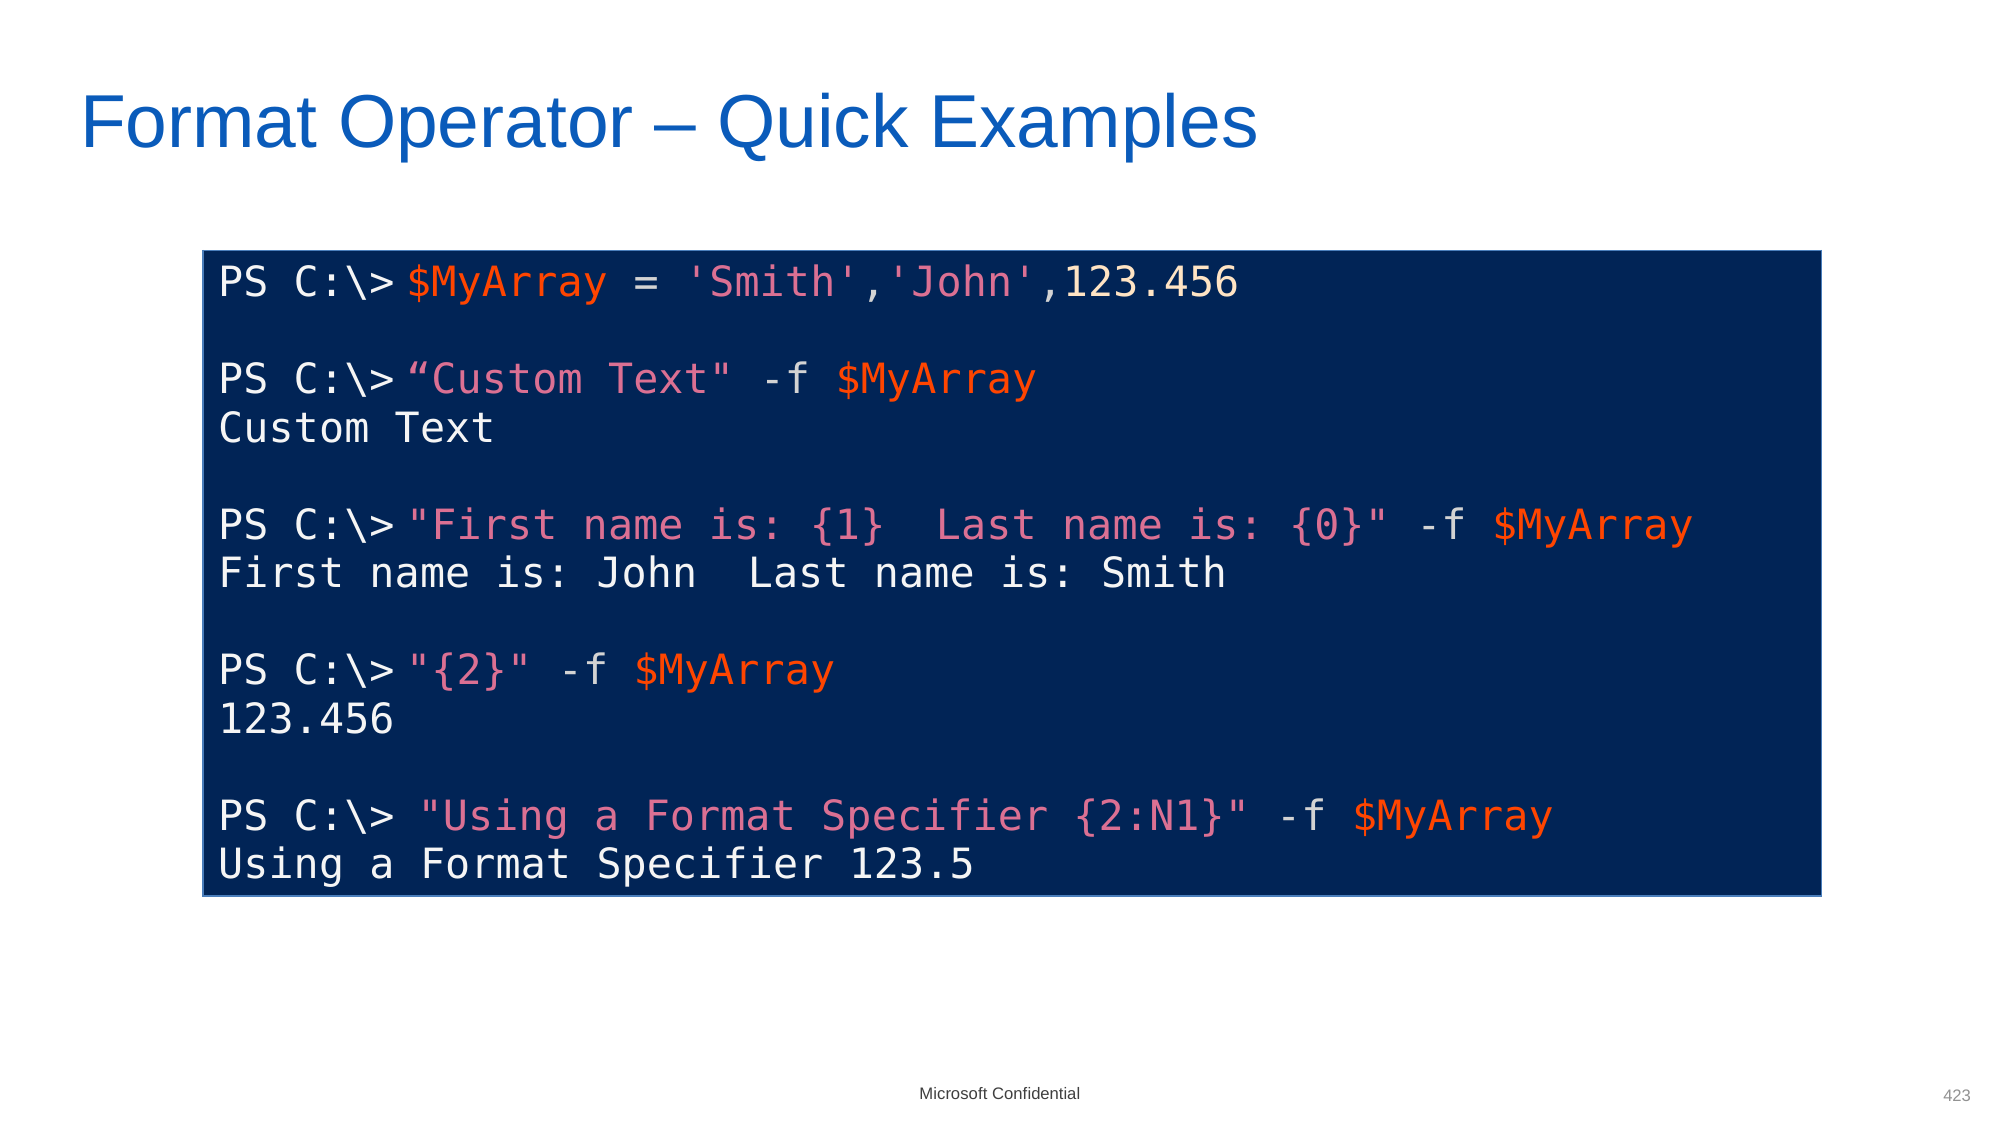

# Format Operator – Quick Examples

| PS C:\> $MyArray = 'Smith','John',123.456 PS C:\> “Custom Text" -f $MyArray Custom Text PS C:\> "First name is: {1} Last name is: {0}" -f $MyArray First name is: John Last name is: Smith PS C:\> "{2}" -f $MyArray 123.456 PS C:\> "Using a Format Specifier {2:N1}" -f $MyArray Using a Format Specifier 123.5 |
| --- |
423